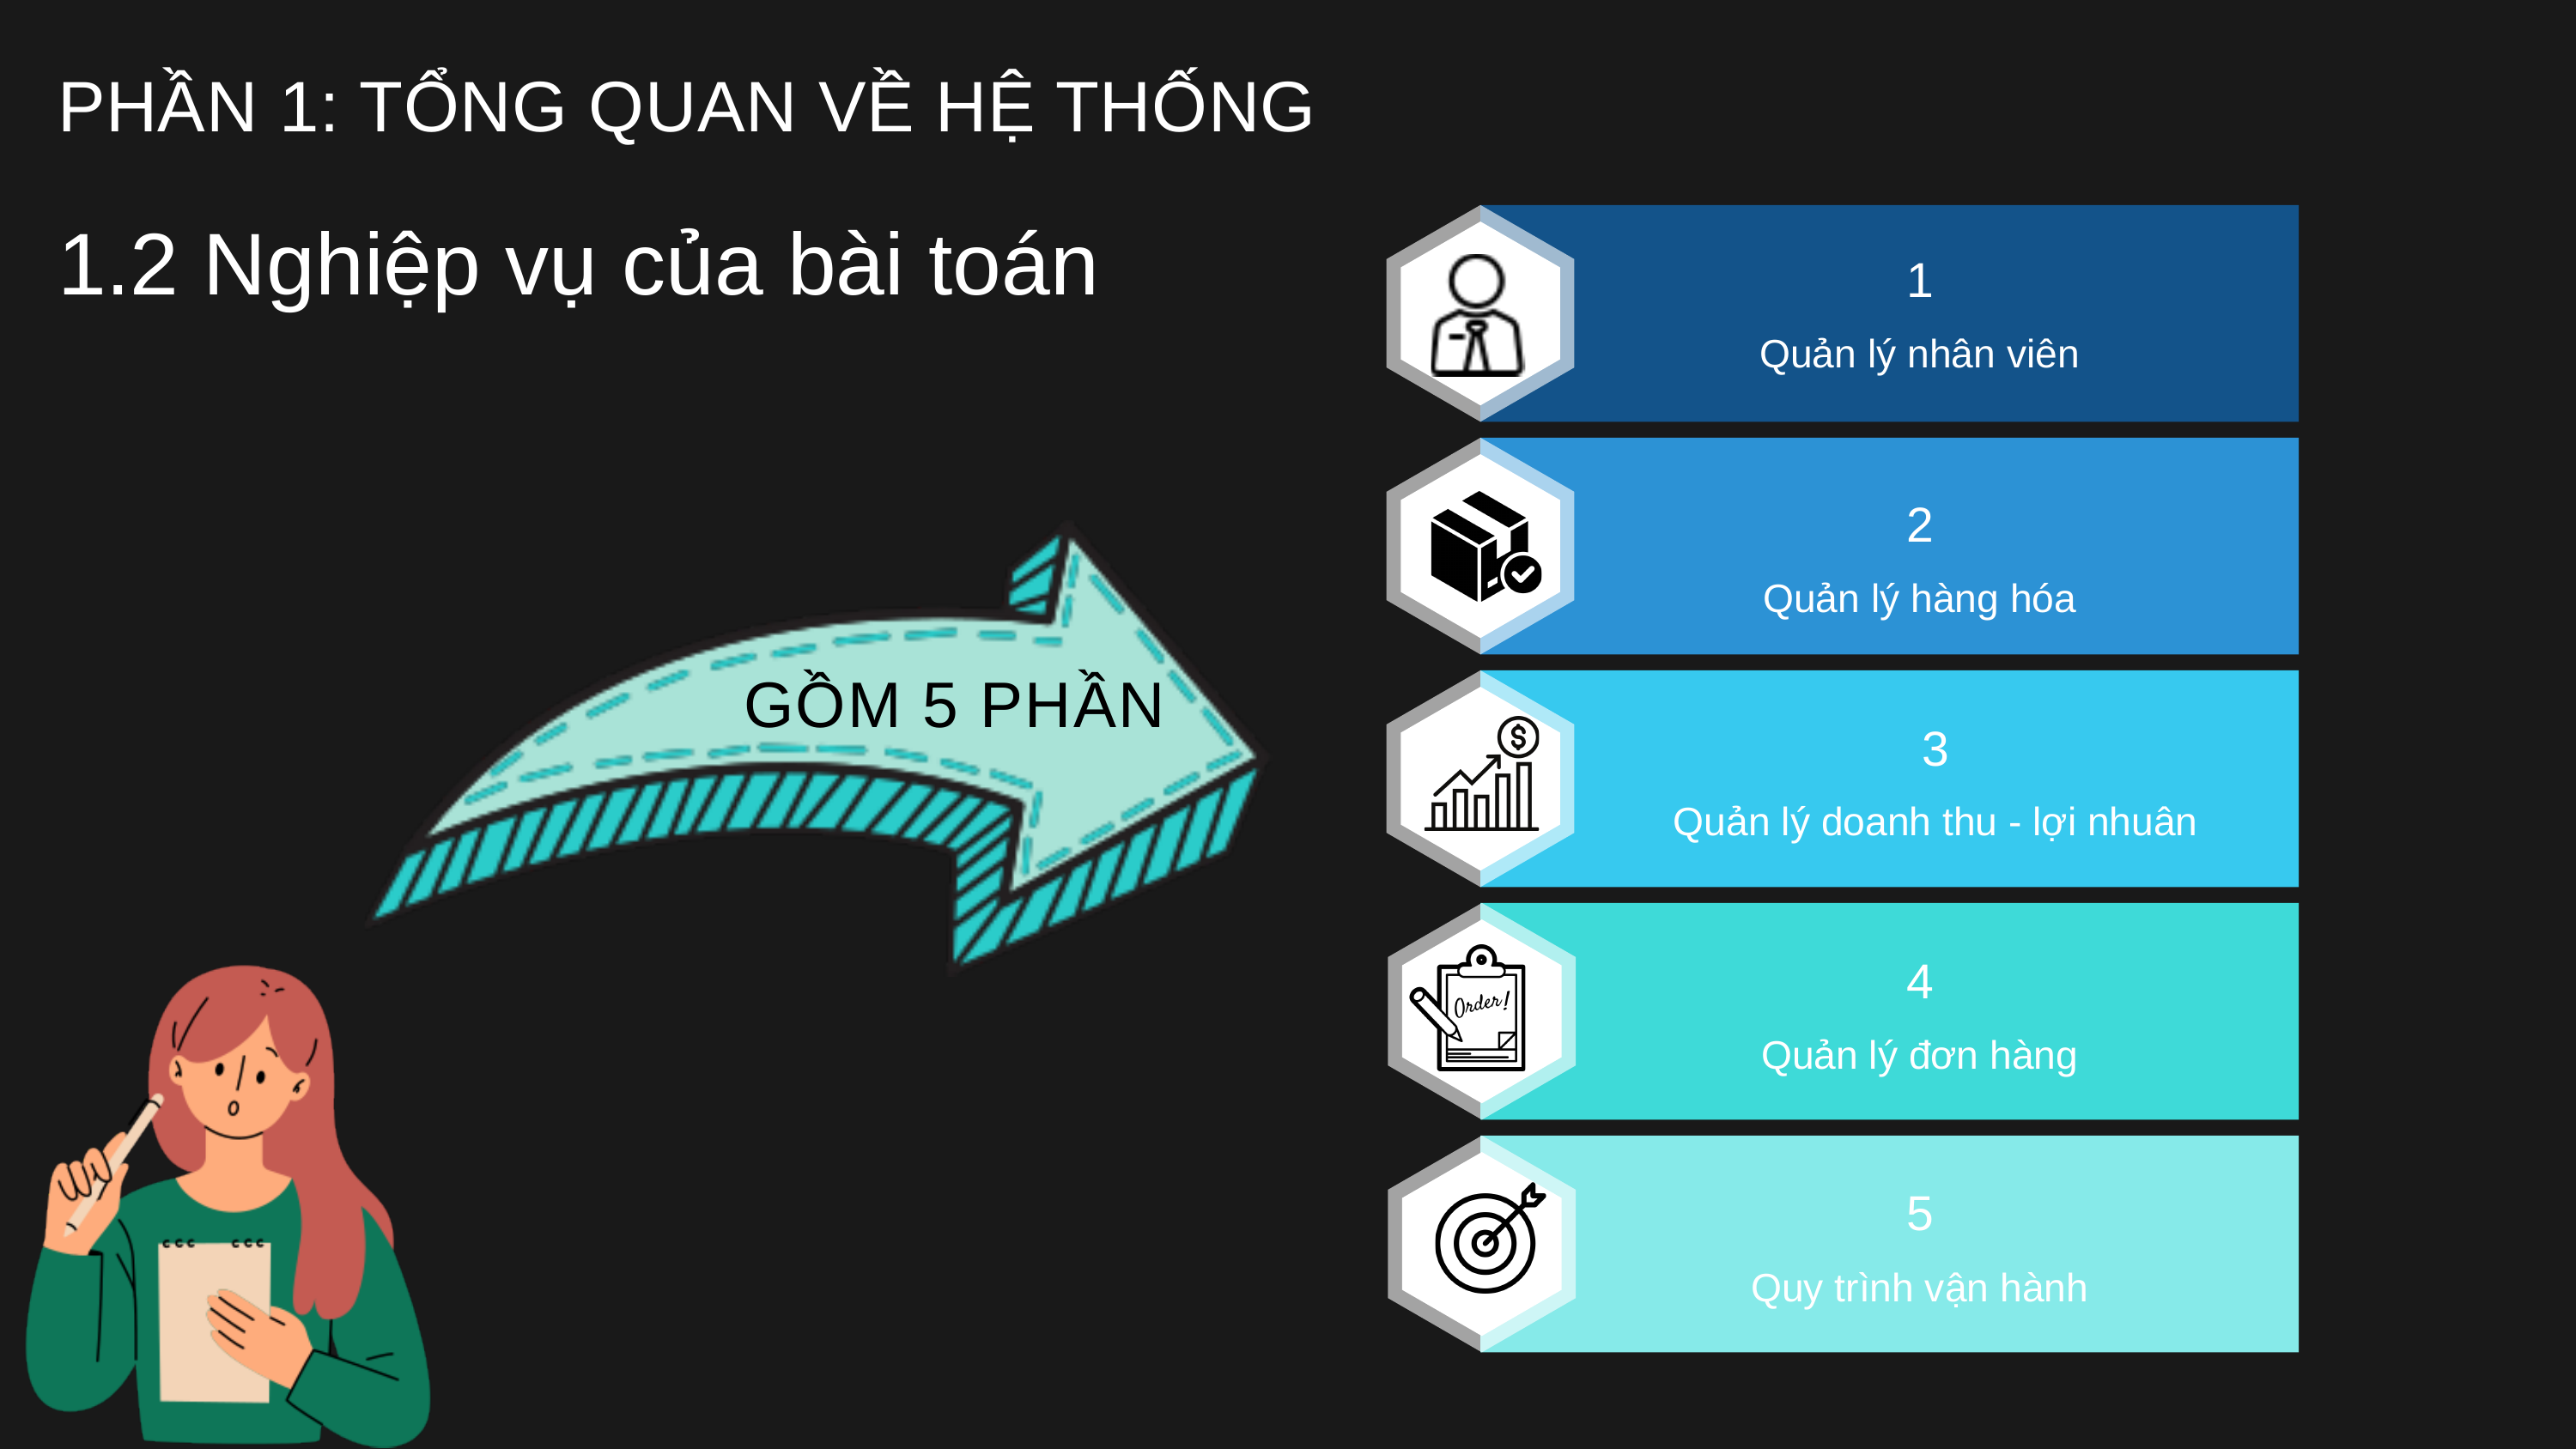

PHẦN 1: TỔNG QUAN VỀ HỆ THỐNG
1.2 Nghiệp vụ của bài toán

1
Quản lý nhân viên

2
Quản lý hàng hóa

GỒM 5 PHẦN

3
Quản lý doanh thu - lợi nhuân

4
Quản lý đơn hàng

5
Quy trình vận hành